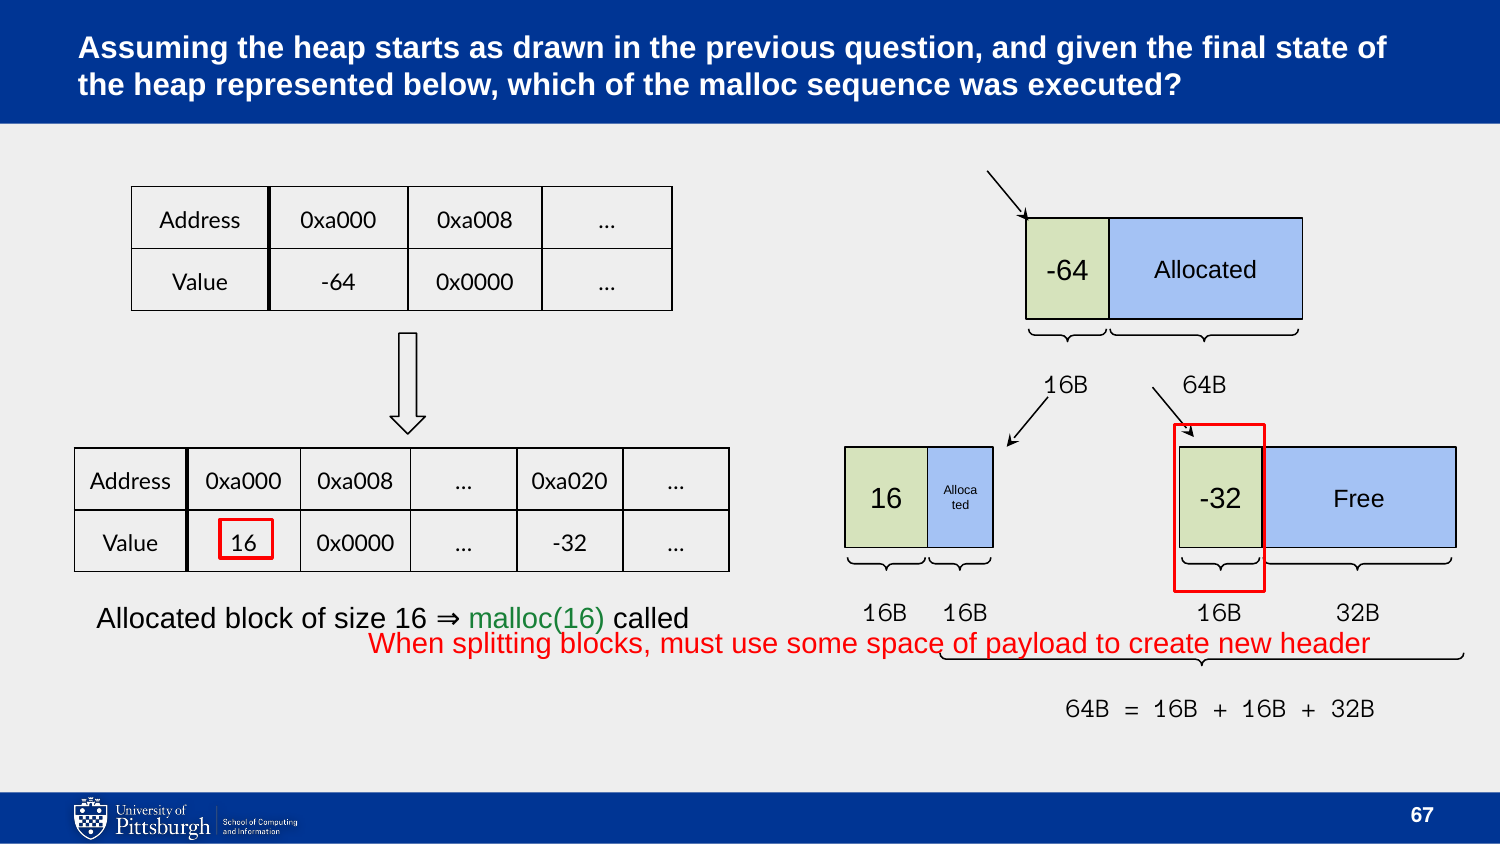

# Assuming the heap starts as drawn in the previous question, and given the final state of the heap represented below, which of the malloc sequence was executed?
| Address | 0xa000 | 0xa008 | … |
| --- | --- | --- | --- |
| Value | -64 | 0x0000 | … |
-64
Allocated

16B
64B

16
Allocated
-32
Free
| Address | 0xa000 | 0xa008 | … | 0xa020 | … |
| --- | --- | --- | --- | --- | --- |
| Value | 16 | 0x0000 | … | -32 | … |

16B
16B
16B
32B
Allocated block of size 16 ⇒ malloc(16) called
When splitting blocks, must use some space of payload to create new header
64B = 16B + 16B + 32B
67